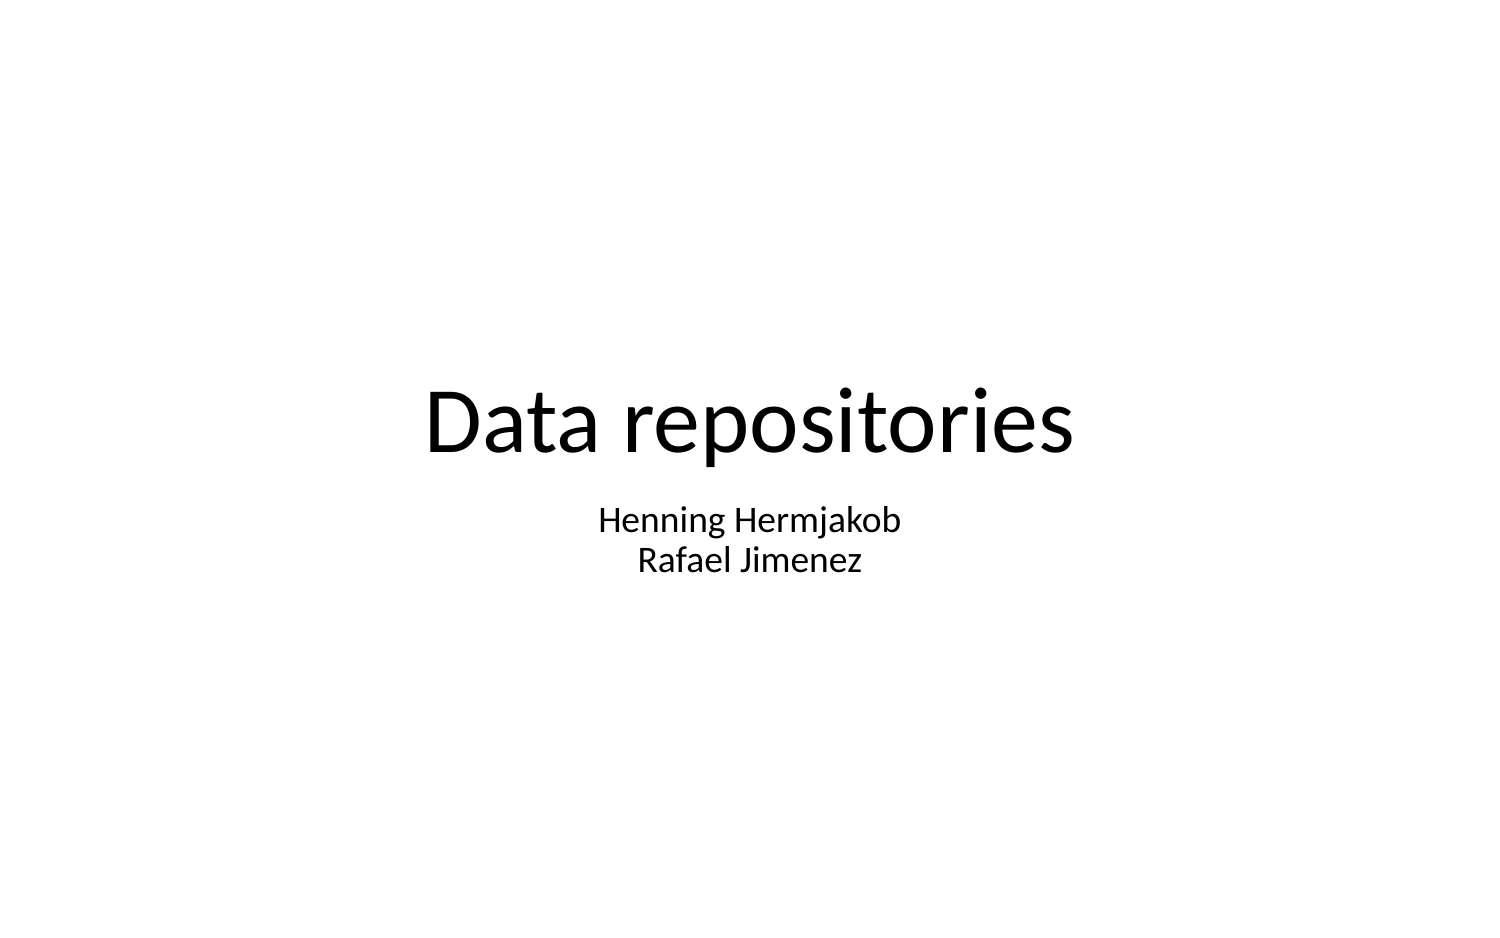

# Data repositories
Henning Hermjakob
Rafael Jimenez